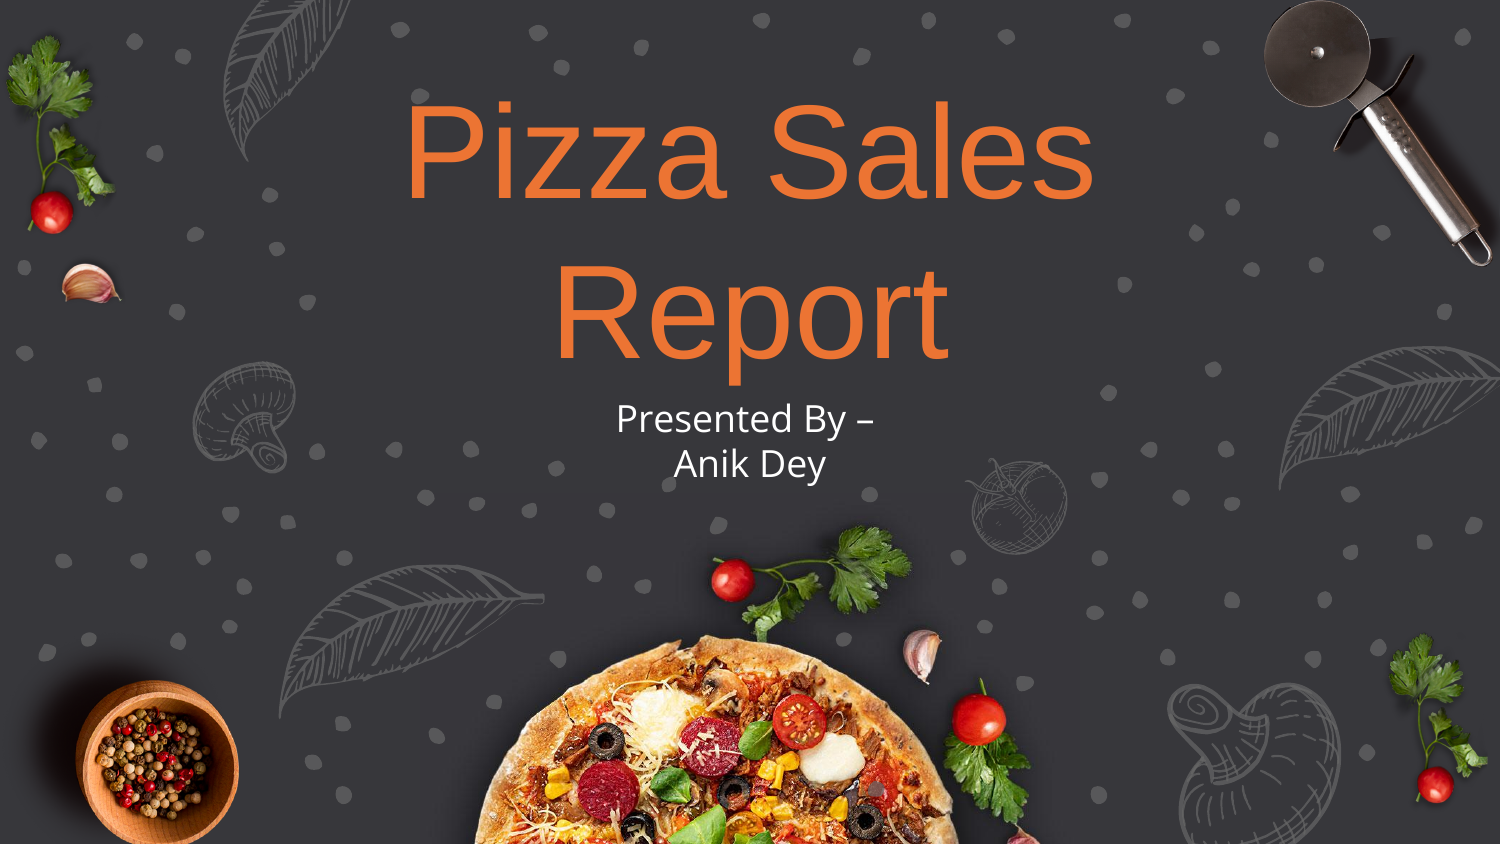

# Pizza Sales Report
Presented By –
Anik Dey